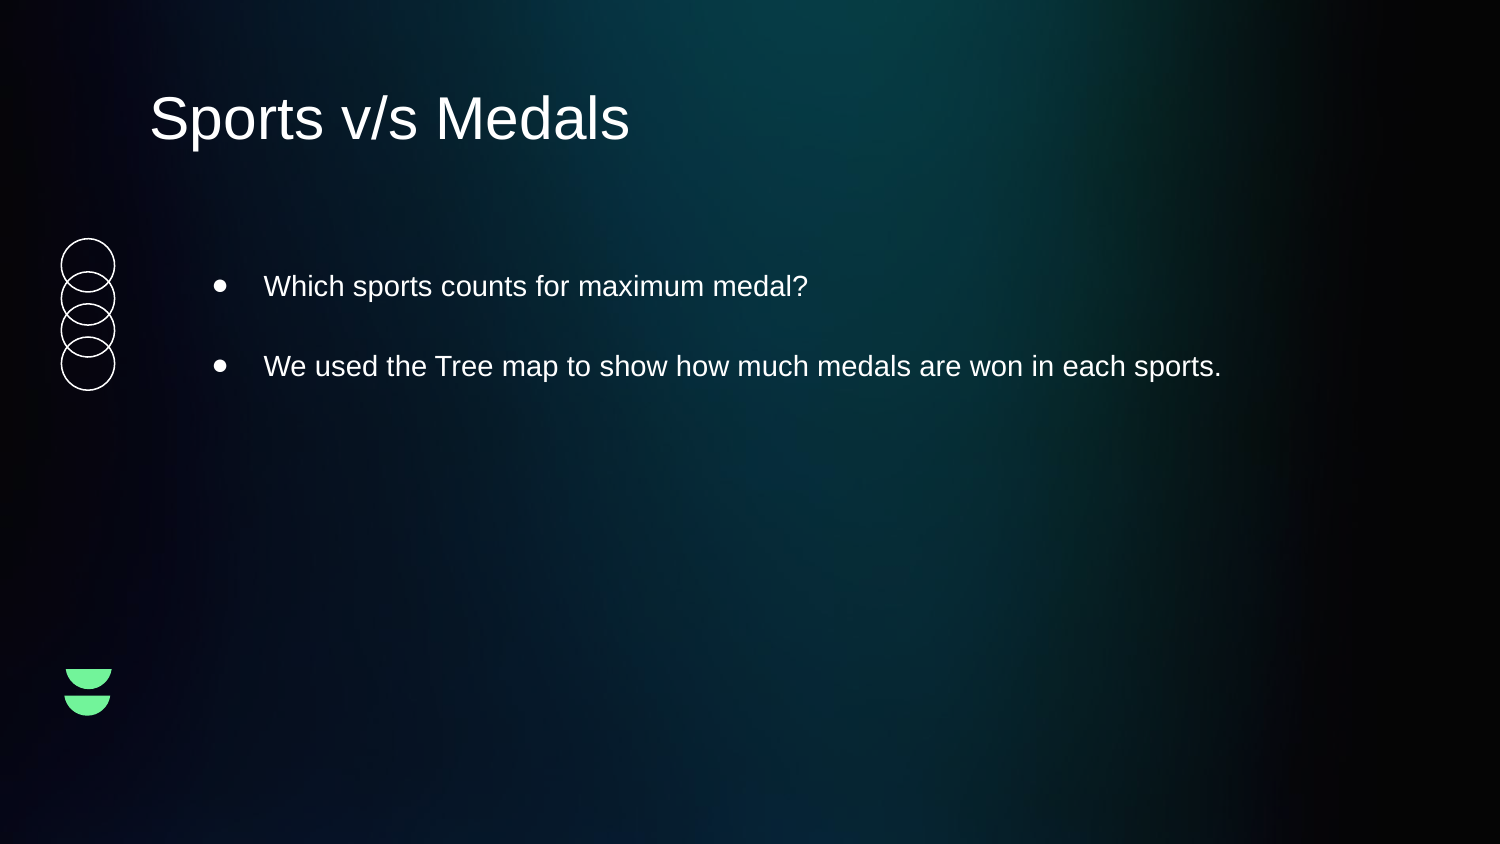

# Sports v/s Medals
Which sports counts for maximum medal?

We used the Tree map to show how much medals are won in each sports.